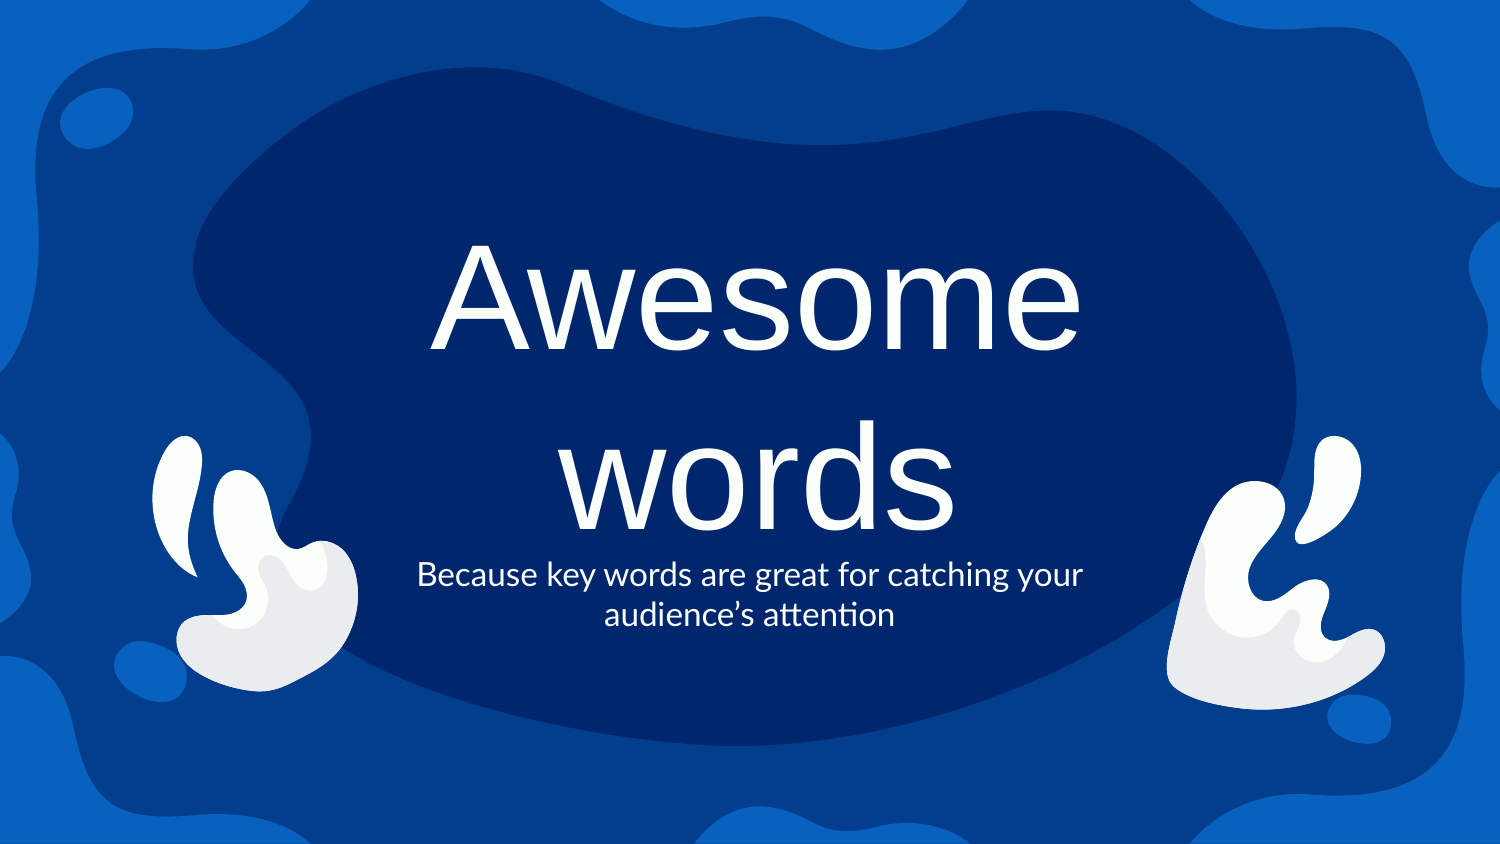

# Awesome words

Because key words are great for catching your audience’s attention